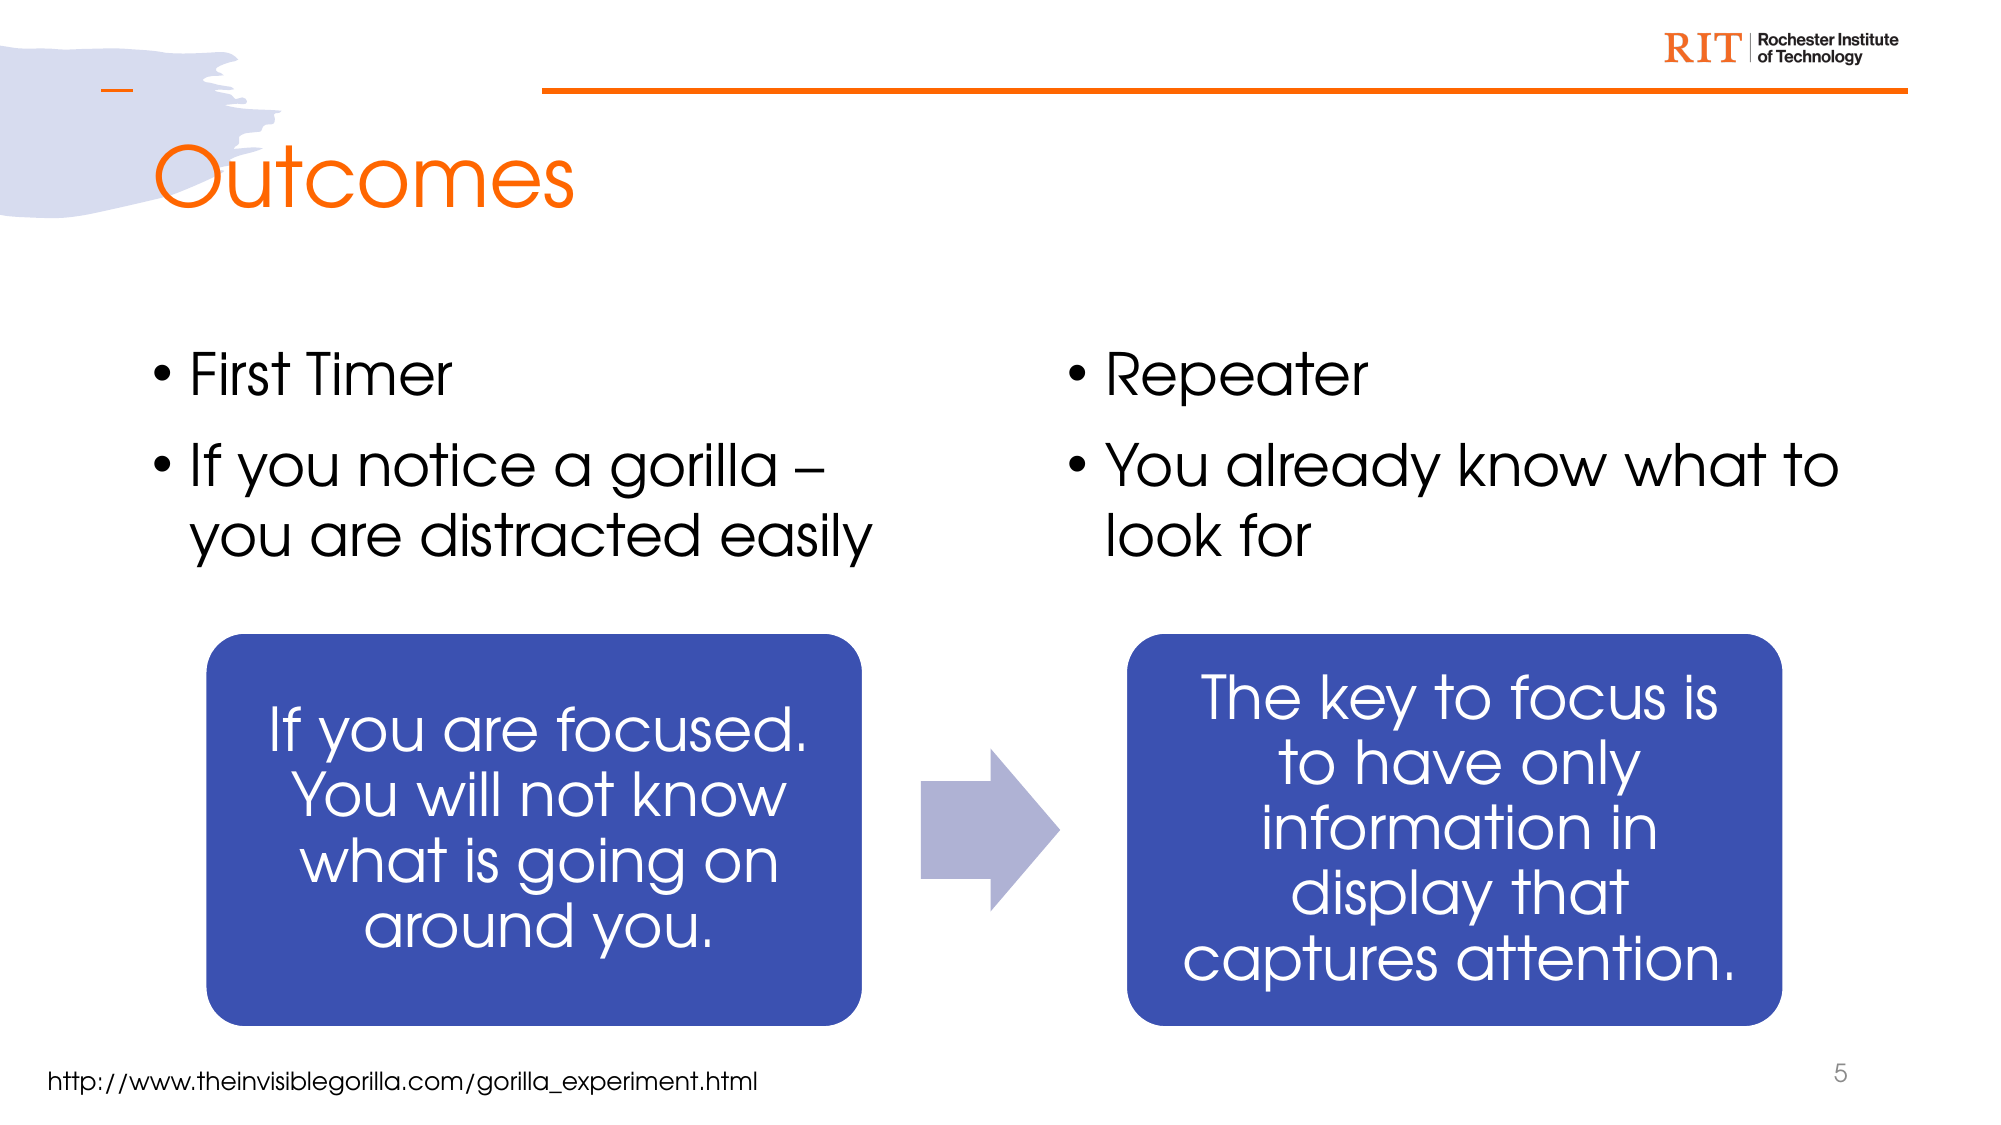

# Outcomes
First Timer
If you notice a gorilla – you are distracted easily
Repeater
You already know what to look for
If you are focused. You will not know what is going on around you.

The key to focus is to have only information in display that captures attention.
5
http://www.theinvisiblegorilla.com/gorilla_experiment.html